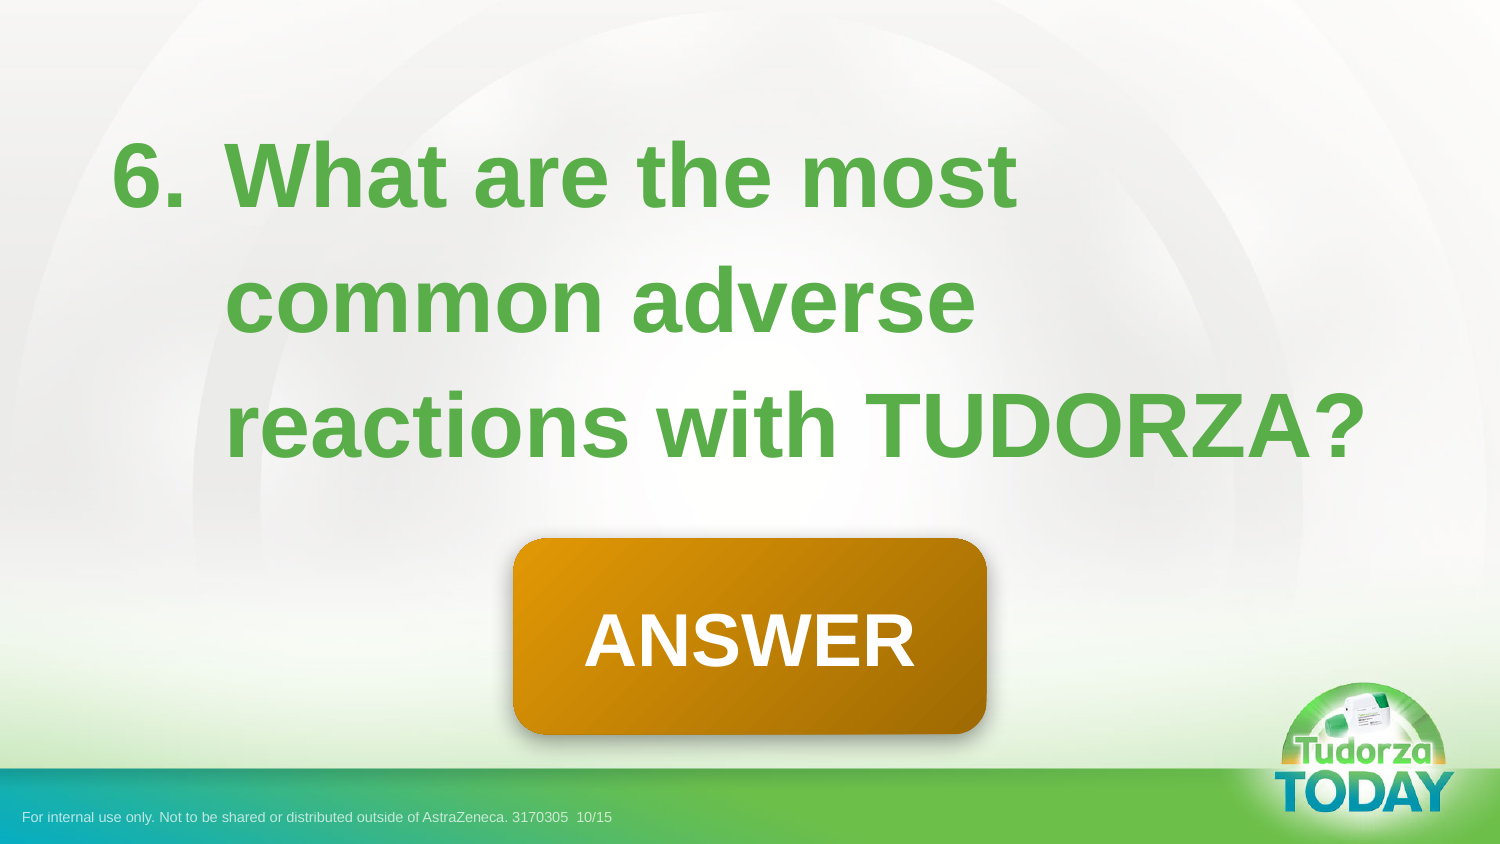

6.	What are the most common adverse reactions with TUDORZA?